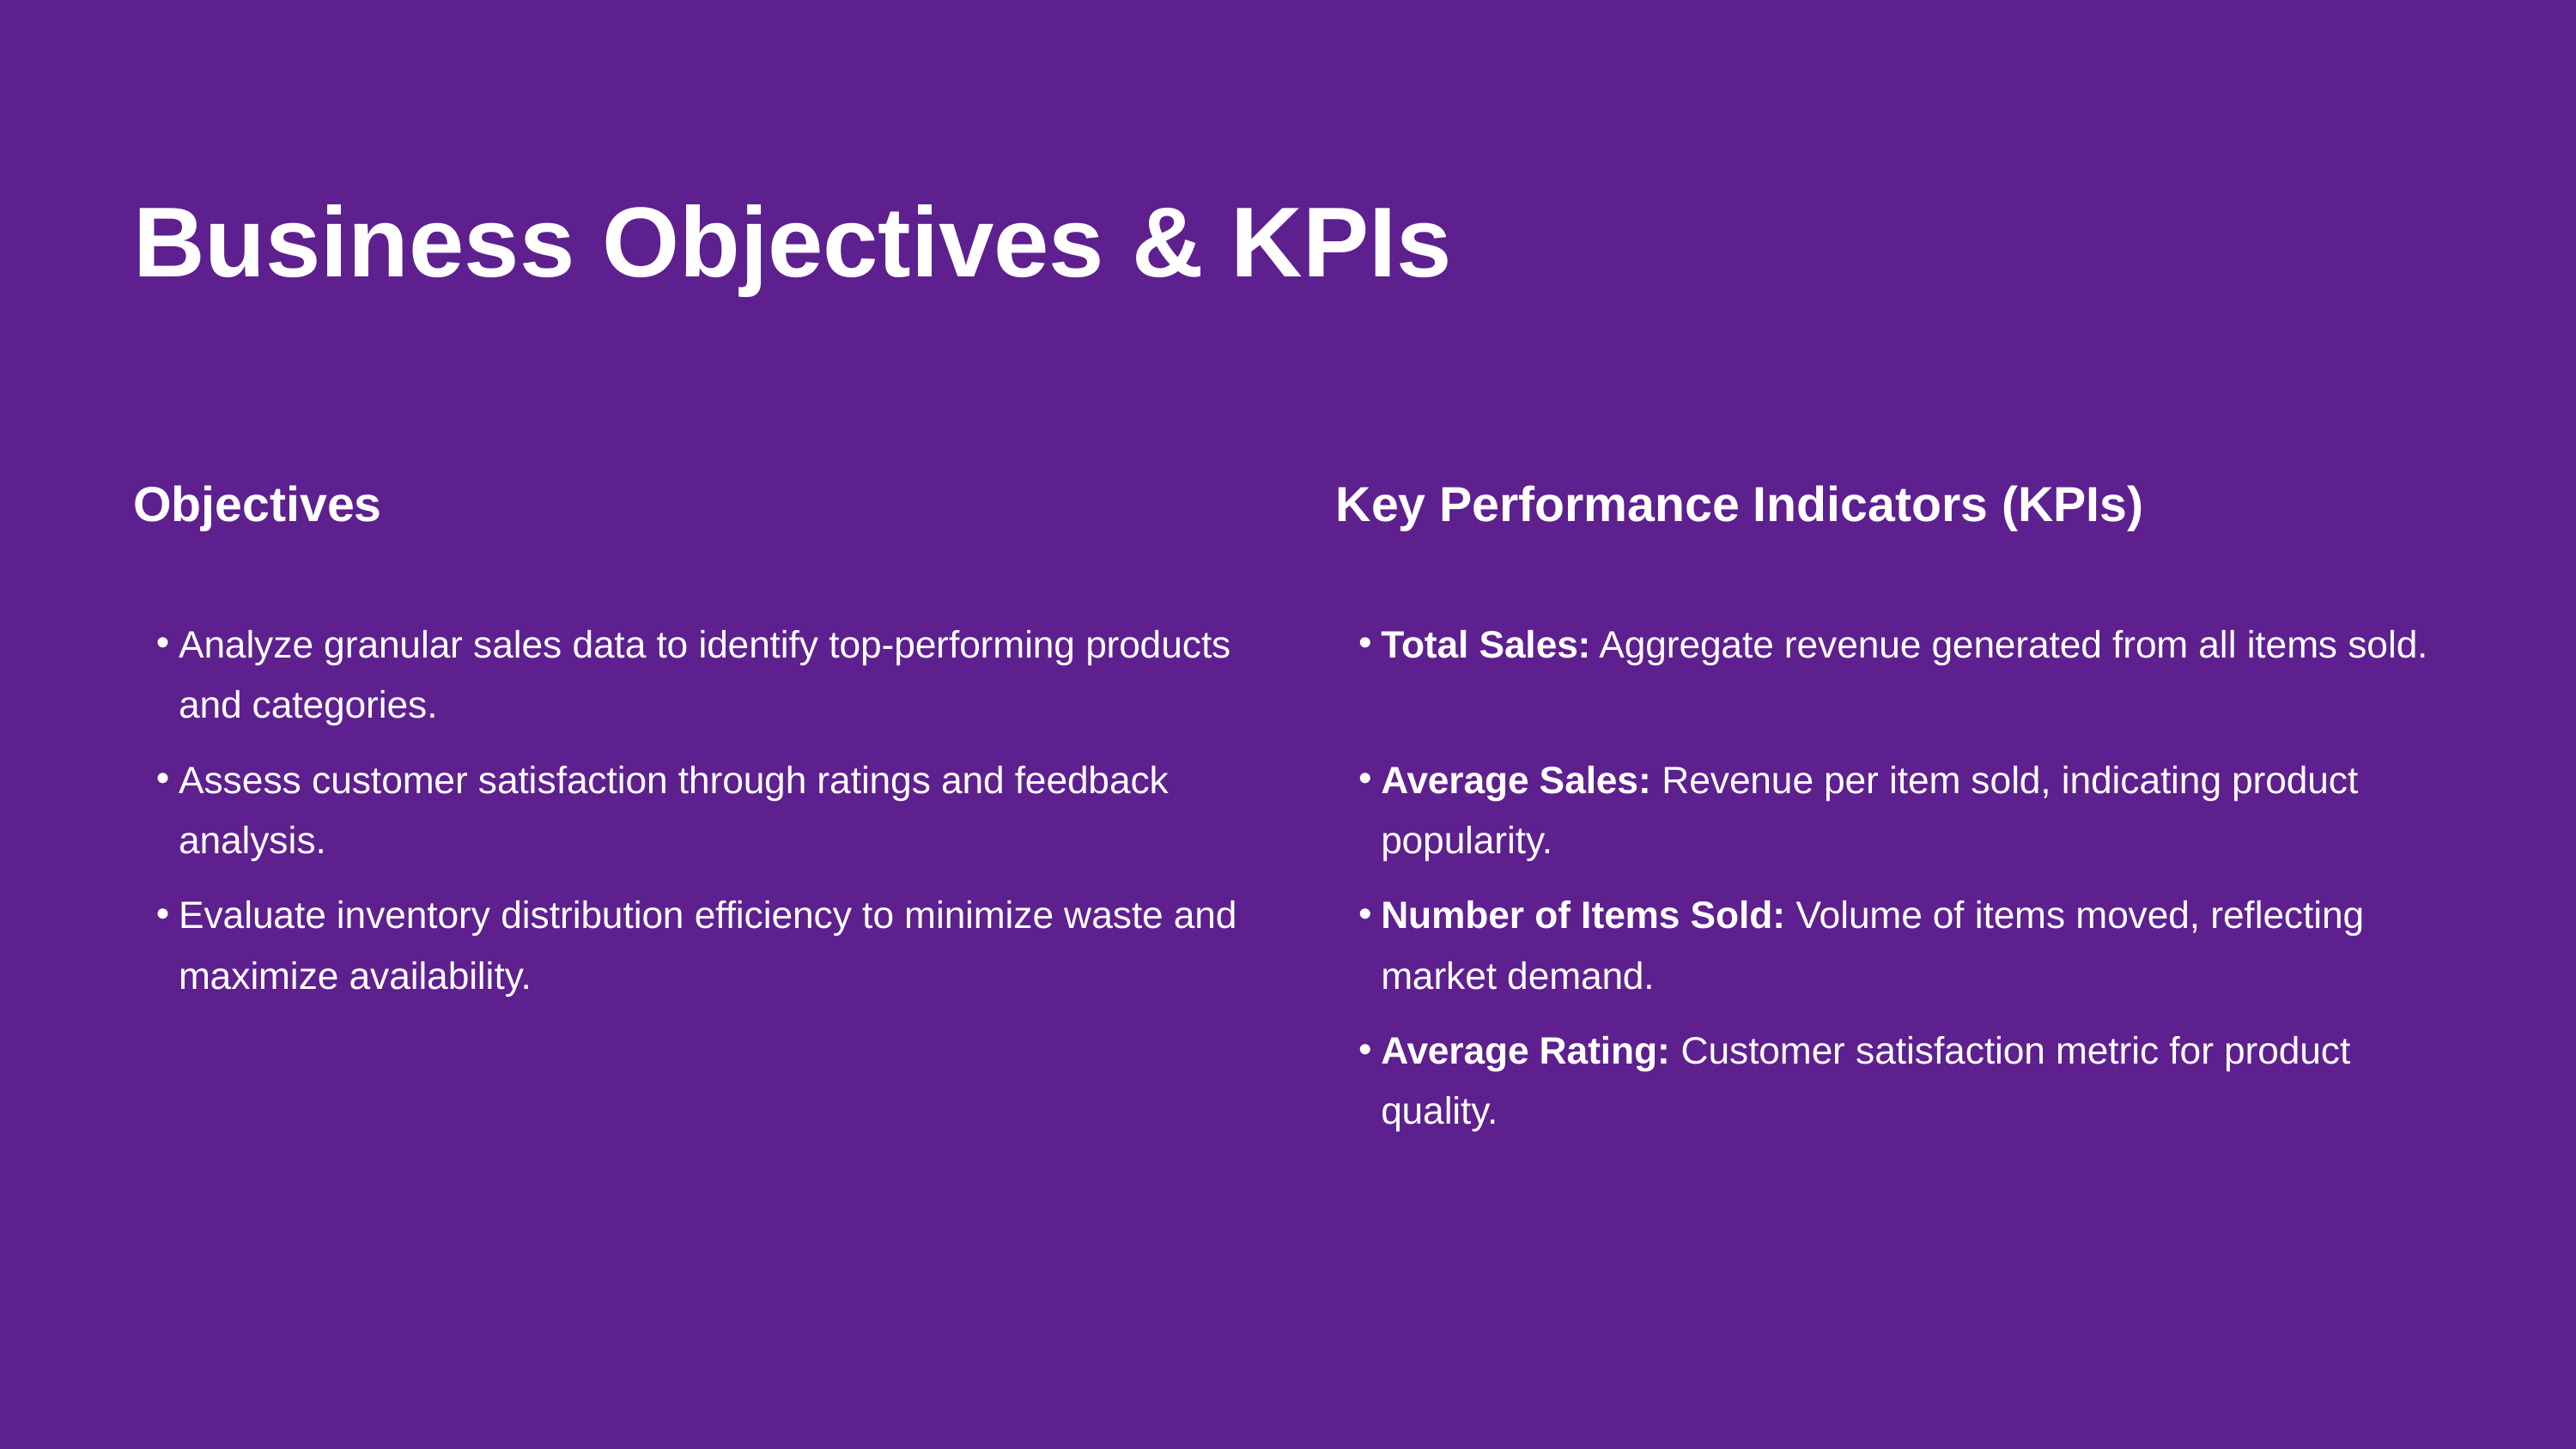

Business Objectives & KPIs

Objectives

Key Performance Indicators (KPIs)

Analyze granular sales data to identify top-performing products and categories.

Total Sales: Aggregate revenue generated from all items sold.

Assess customer satisfaction through ratings and feedback analysis.

Average Sales: Revenue per item sold, indicating product popularity.

Evaluate inventory distribution efficiency to minimize waste and maximize availability.

Number of Items Sold: Volume of items moved, reflecting market demand.

Average Rating: Customer satisfaction metric for product quality.